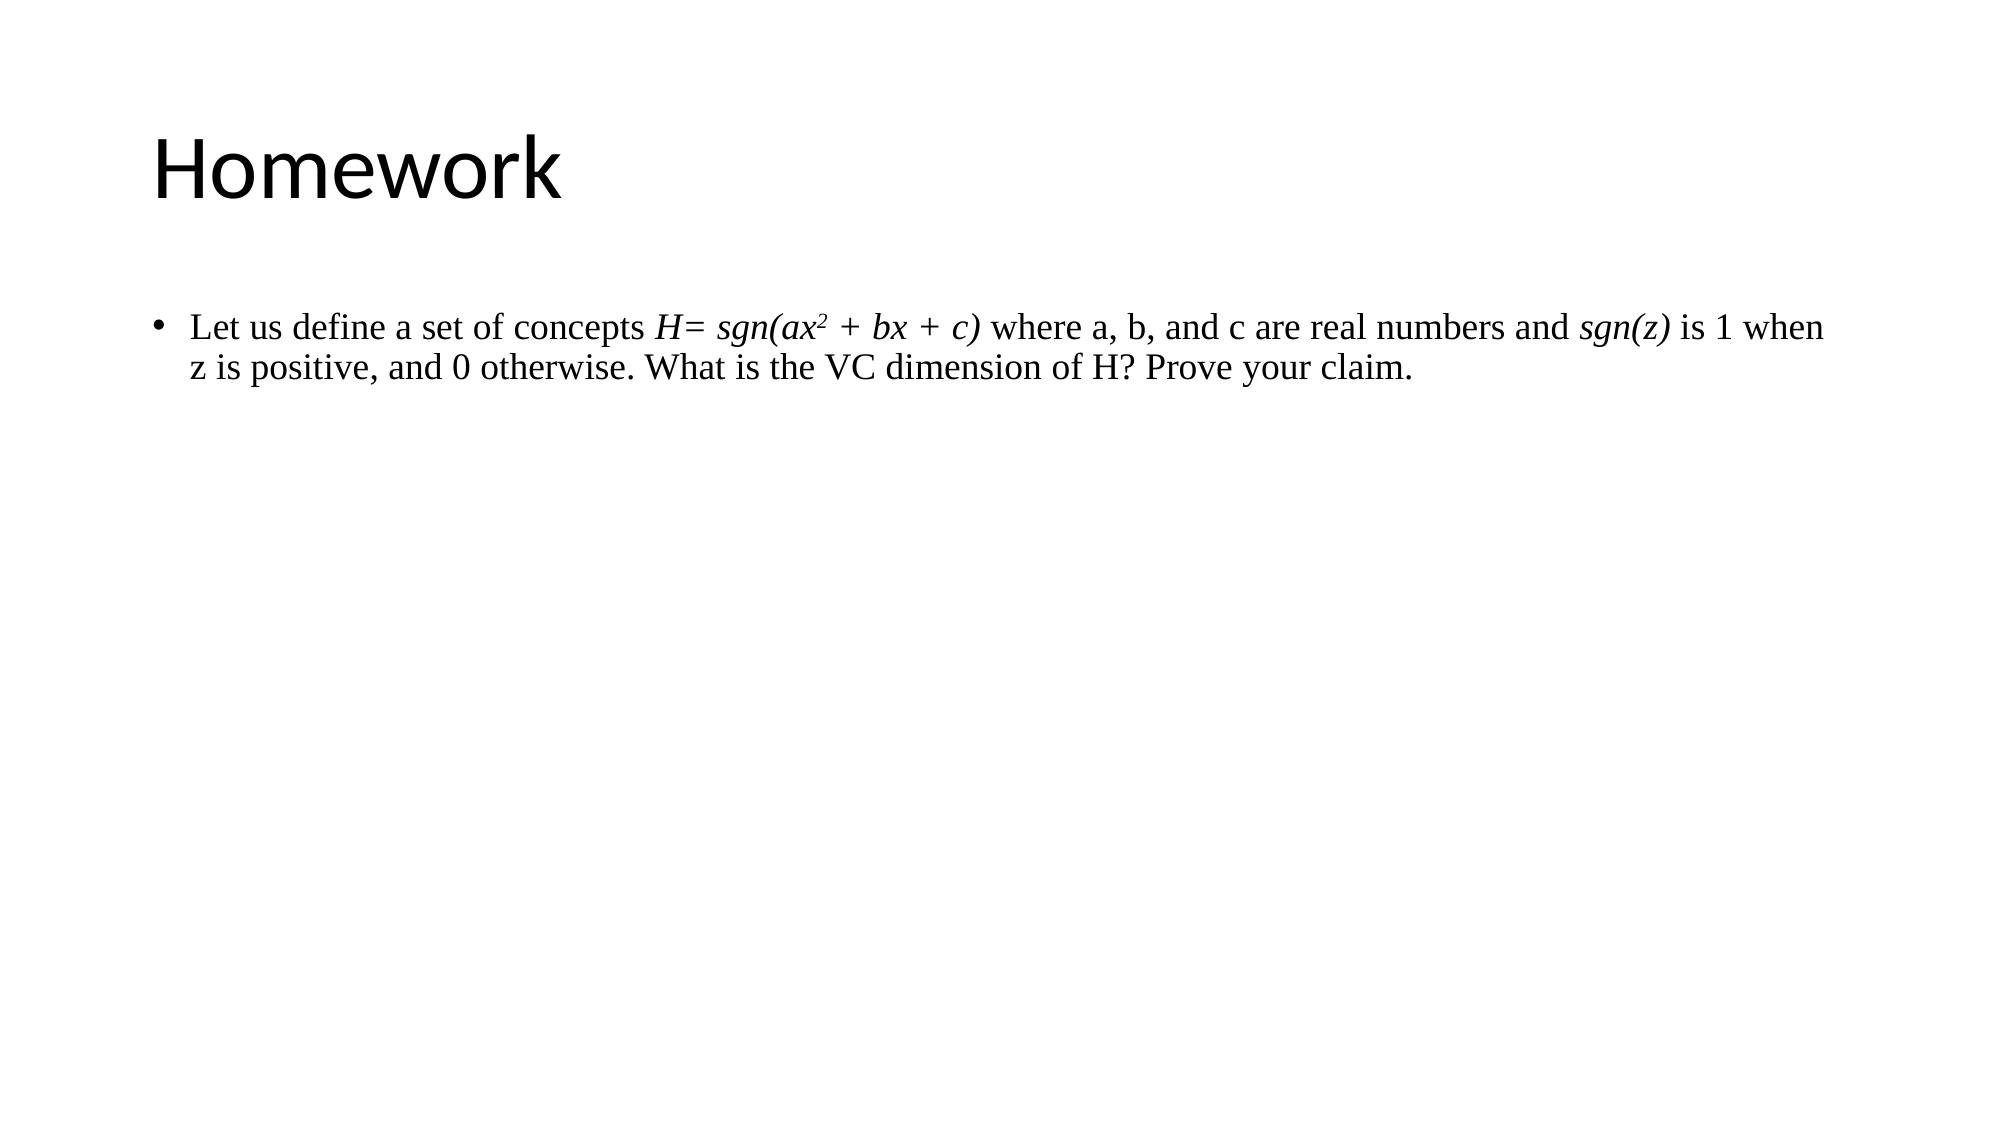

# Homework
Let us define a set of concepts H= sgn(ax2 + bx + c) where a, b, and c are real numbers and sgn(z) is 1 when z is positive, and 0 otherwise. What is the VC dimension of H? Prove your claim.